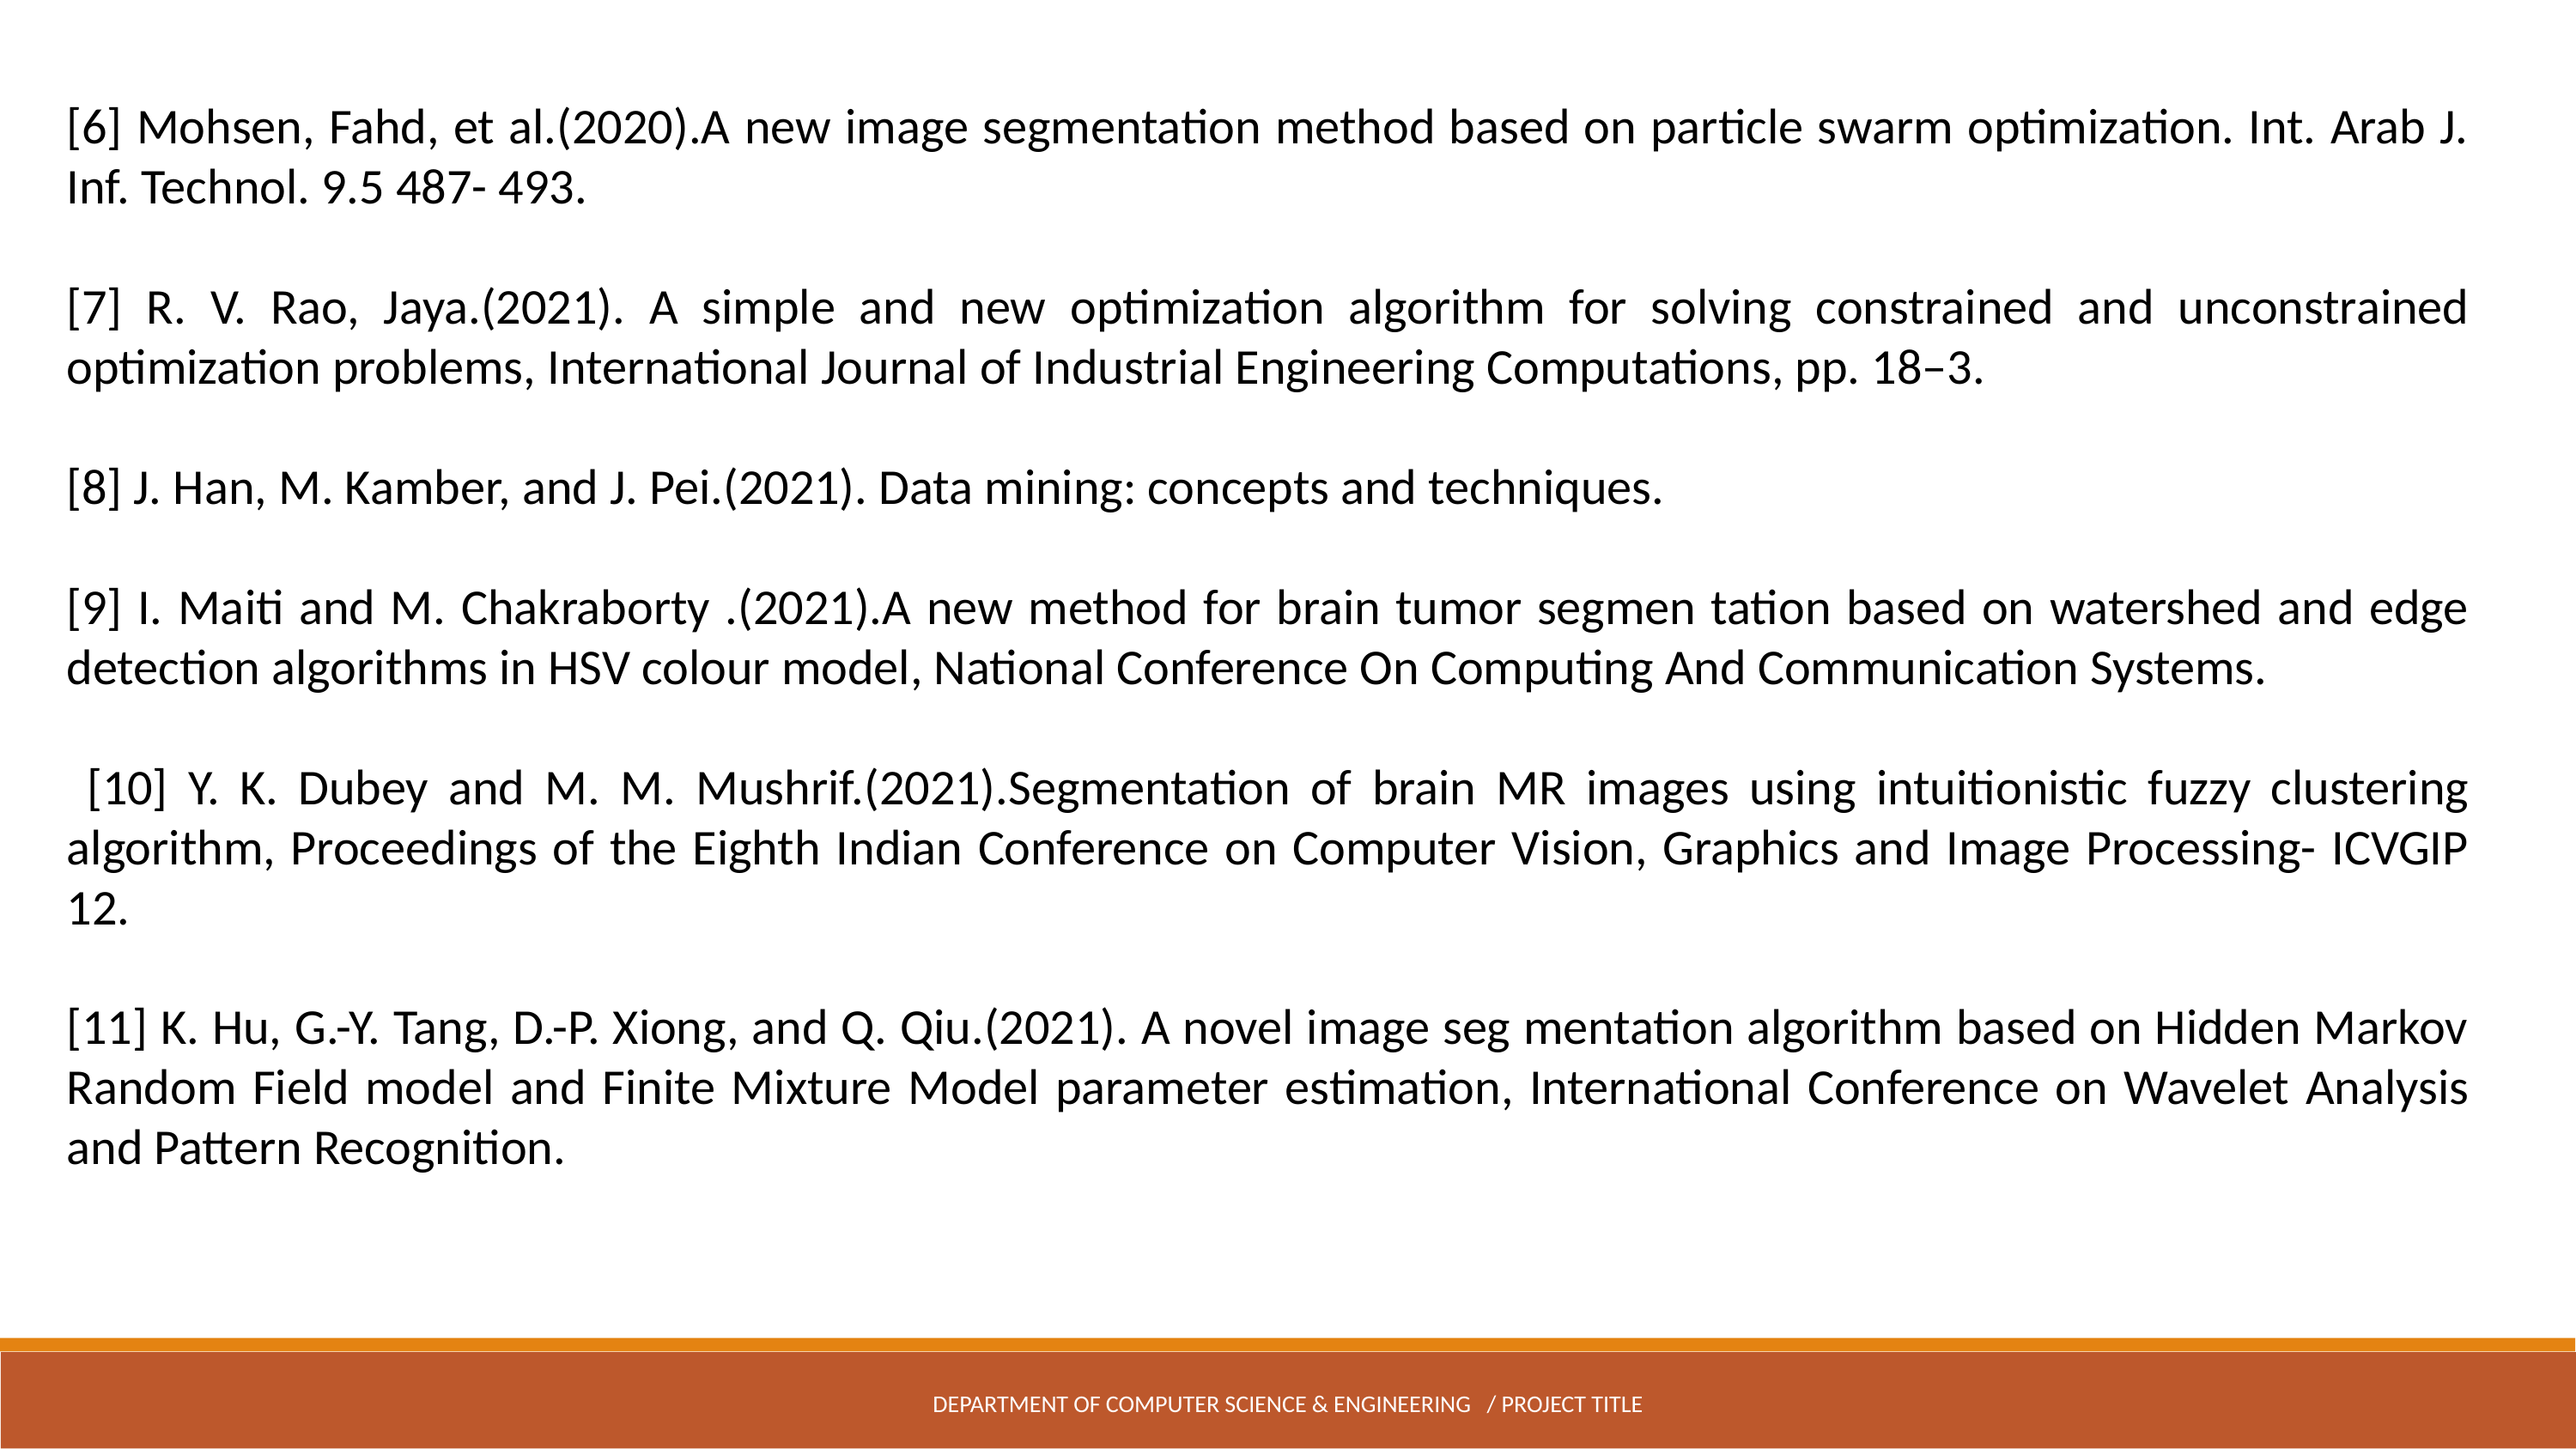

[6] Mohsen, Fahd, et al.(2020).A new image segmentation method based on particle swarm optimization. Int. Arab J. Inf. Technol. 9.5 487- 493.

[7] R. V. Rao, Jaya.(2021). A simple and new optimization algorithm for solving constrained and unconstrained optimization problems, International Journal of Industrial Engineering Computations, pp. 18–3.

[8] J. Han, M. Kamber, and J. Pei.(2021). Data mining: concepts and techniques.

[9] I. Maiti and M. Chakraborty .(2021).A new method for brain tumor segmen tation based on watershed and edge detection algorithms in HSV colour model, National Conference On Computing And Communication Systems.

 [10] Y. K. Dubey and M. M. Mushrif.(2021).Segmentation of brain MR images using intuitionistic fuzzy clustering algorithm, Proceedings of the Eighth Indian Conference on Computer Vision, Graphics and Image Processing- ICVGIP 12.

[11] K. Hu, G.-Y. Tang, D.-P. Xiong, and Q. Qiu.(2021). A novel image seg mentation algorithm based on Hidden Markov Random Field model and Finite Mixture Model parameter estimation, International Conference on Wavelet Analysis and Pattern Recognition.

DEPARTMENT OF COMPUTER SCIENCE & ENGINEERING   / PROJECT TITLE
35